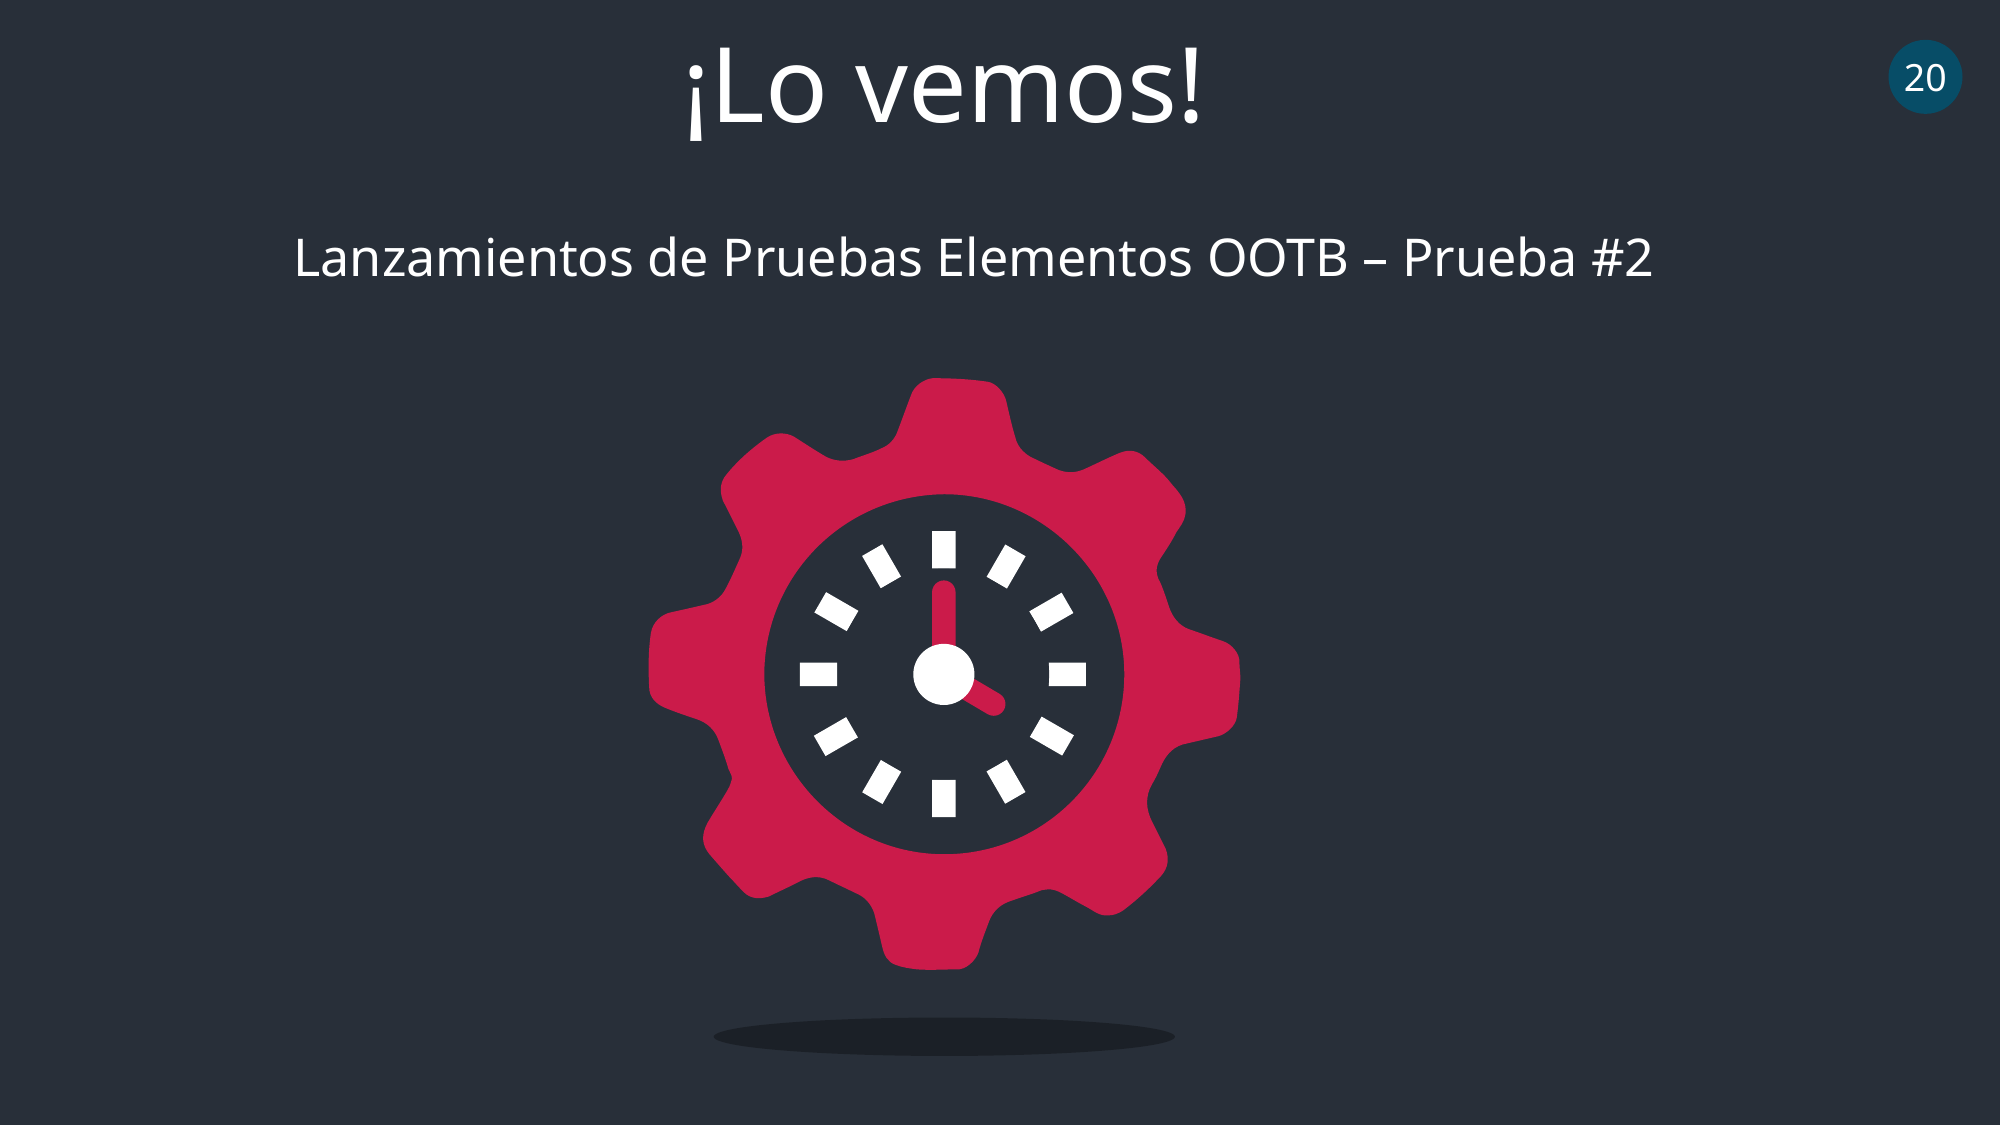

¡Lo vemos!
20
Lanzamientos de Pruebas Elementos OOTB – Prueba #2